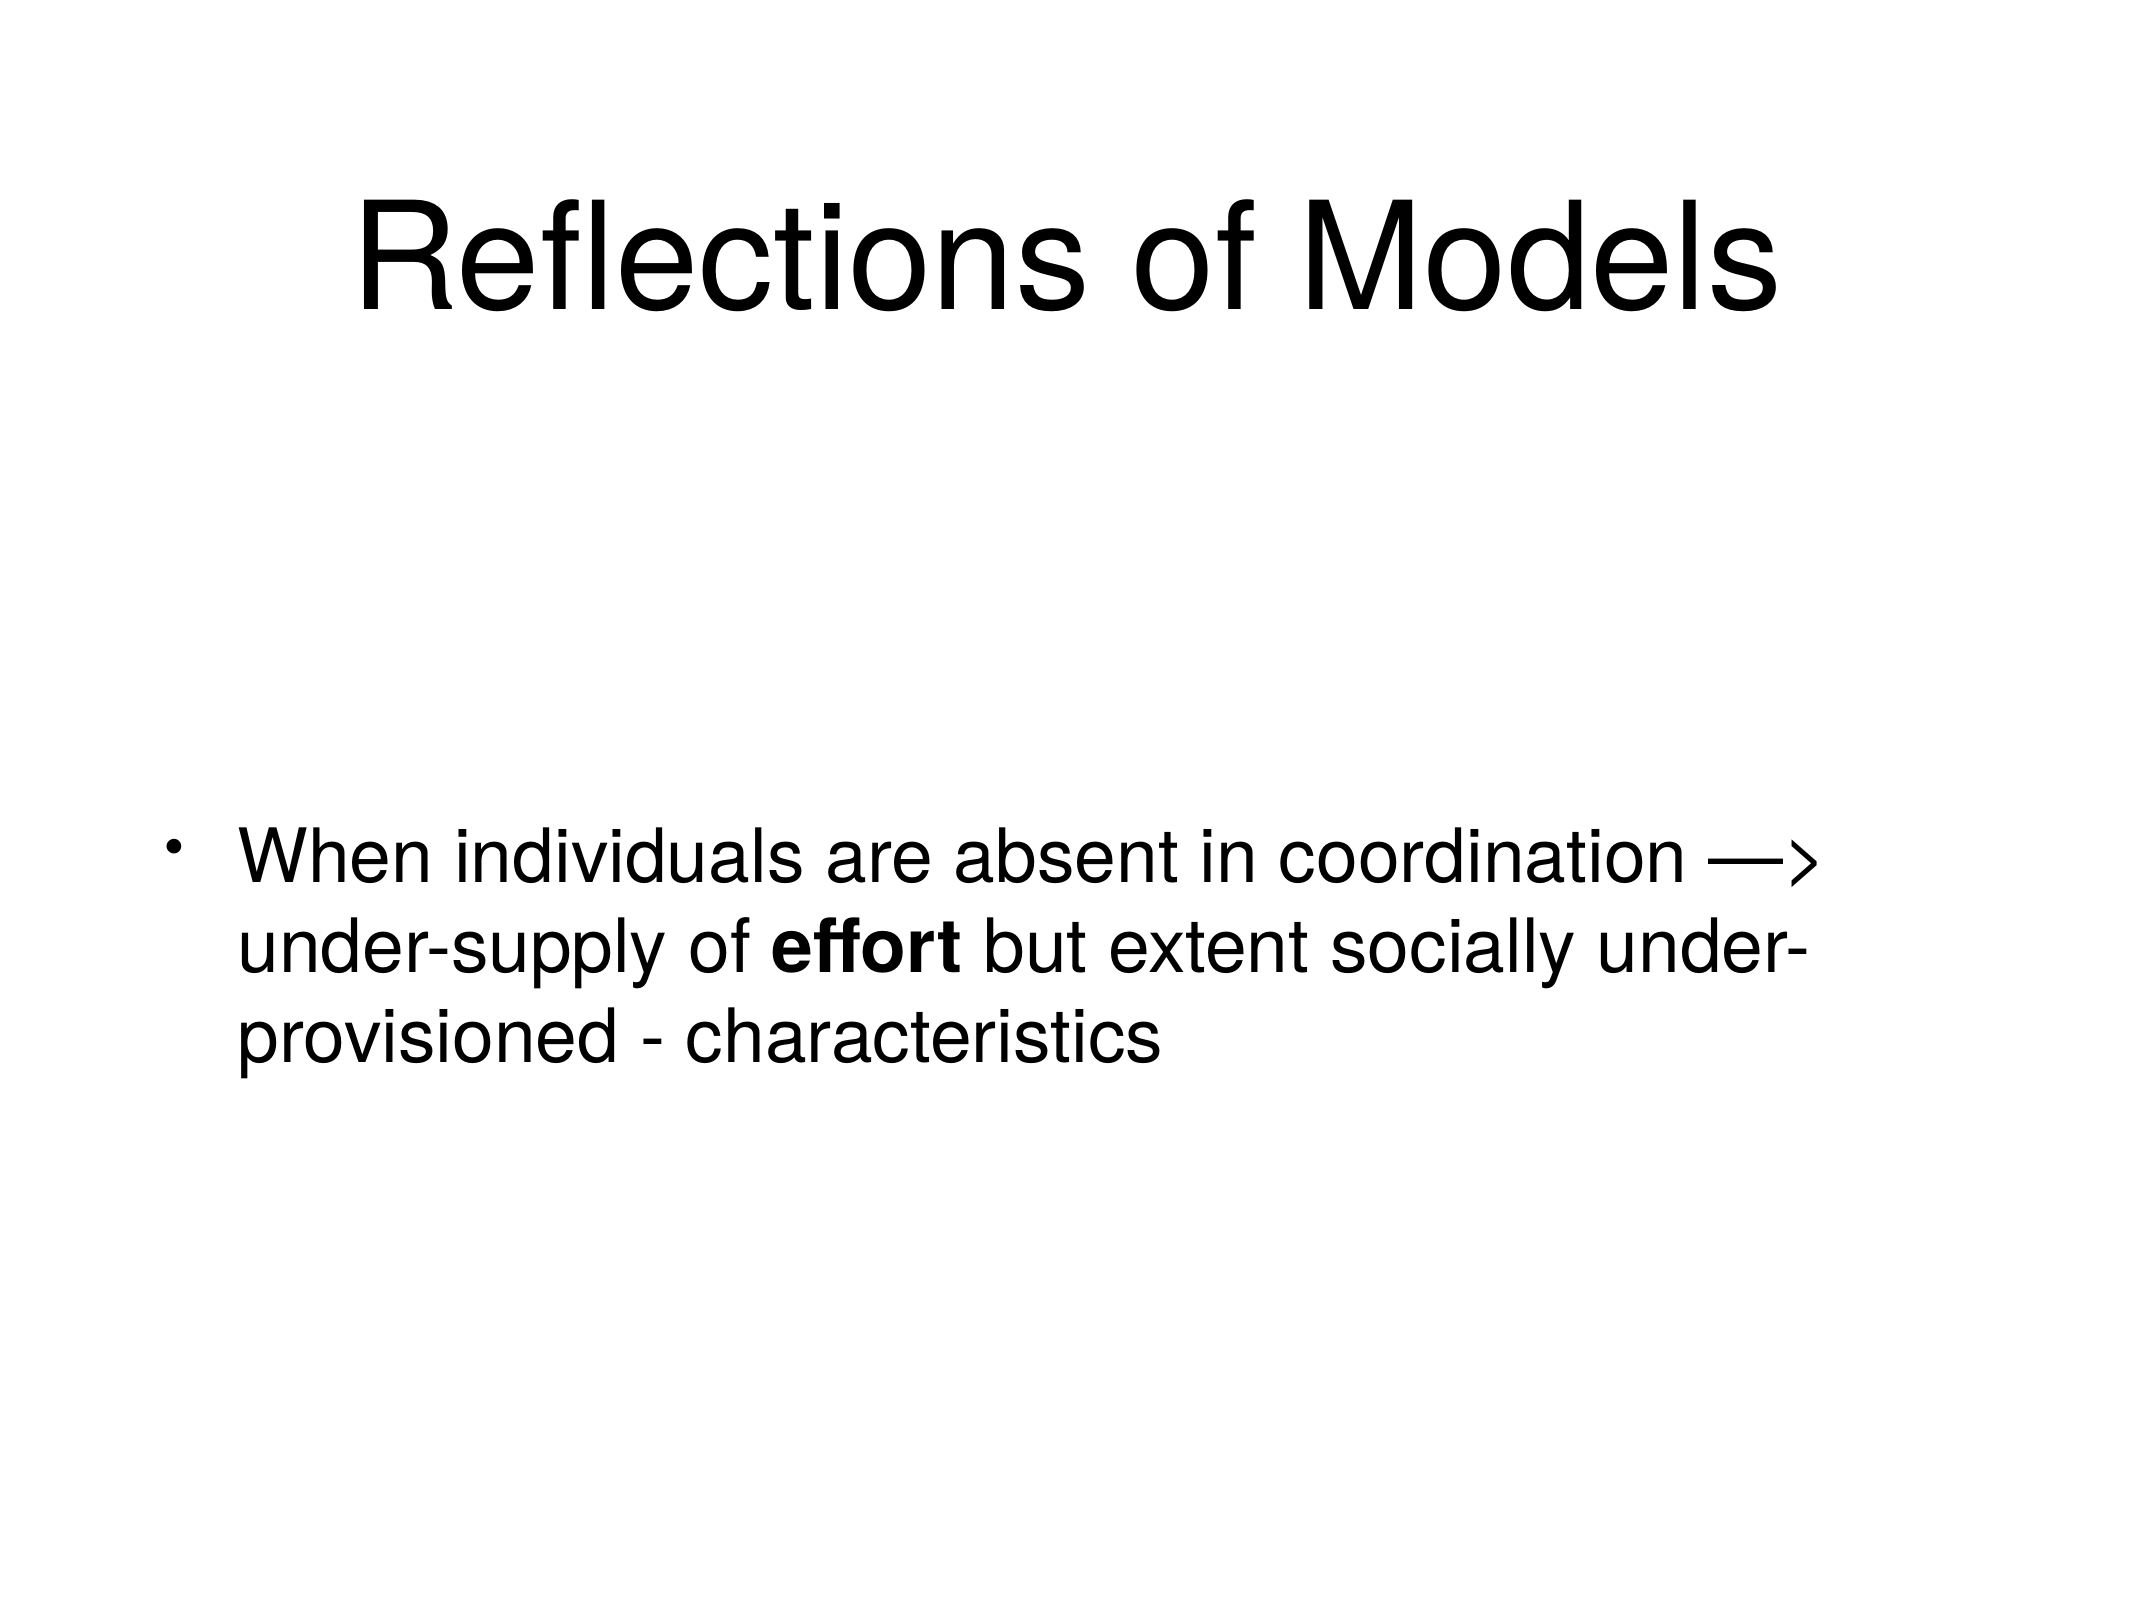

# Reflections of Models
When individuals are absent in coordination —> under-supply of effort but extent socially under-provisioned - characteristics